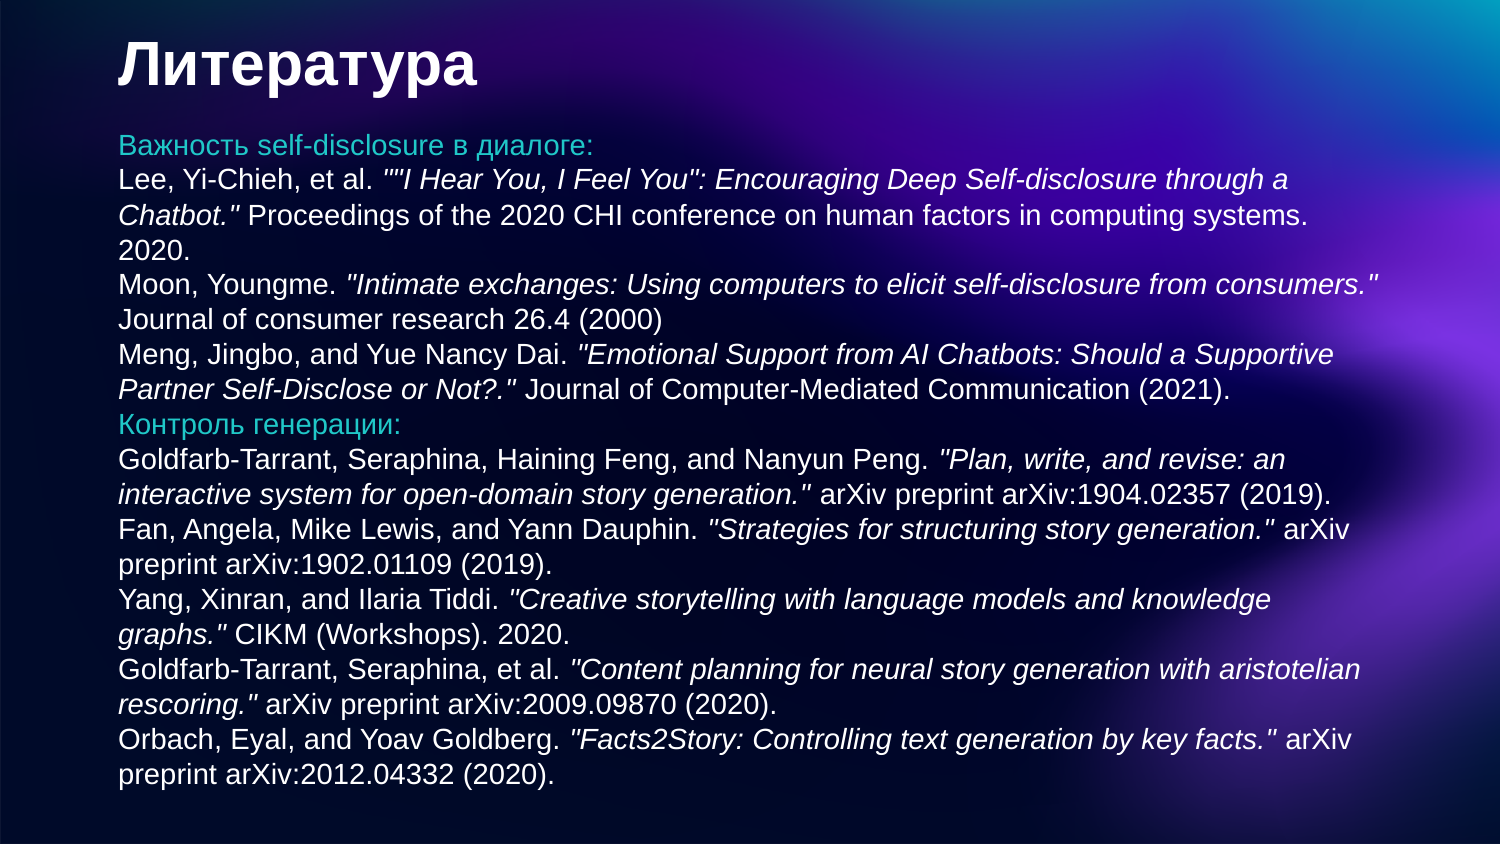

# Литература
Важность self-disclosure в диалоге:
Lee, Yi-Chieh, et al. ""I Hear You, I Feel You": Encouraging Deep Self-disclosure through a Chatbot." Proceedings of the 2020 CHI conference on human factors in computing systems. 2020.
Moon, Youngme. "Intimate exchanges: Using computers to elicit self-disclosure from consumers." Journal of consumer research 26.4 (2000)
Meng, Jingbo, and Yue Nancy Dai. "Emotional Support from AI Chatbots: Should a Supportive Partner Self-Disclose or Not?." Journal of Computer-Mediated Communication (2021).
Контроль генерации:
Goldfarb-Tarrant, Seraphina, Haining Feng, and Nanyun Peng. "Plan, write, and revise: an interactive system for open-domain story generation." arXiv preprint arXiv:1904.02357 (2019).
Fan, Angela, Mike Lewis, and Yann Dauphin. "Strategies for structuring story generation." arXiv preprint arXiv:1902.01109 (2019).
Yang, Xinran, and Ilaria Tiddi. "Creative storytelling with language models and knowledge graphs." CIKM (Workshops). 2020.
Goldfarb-Tarrant, Seraphina, et al. "Content planning for neural story generation with aristotelian rescoring." arXiv preprint arXiv:2009.09870 (2020).
Orbach, Eyal, and Yoav Goldberg. "Facts2Story: Controlling text generation by key facts." arXiv preprint arXiv:2012.04332 (2020).